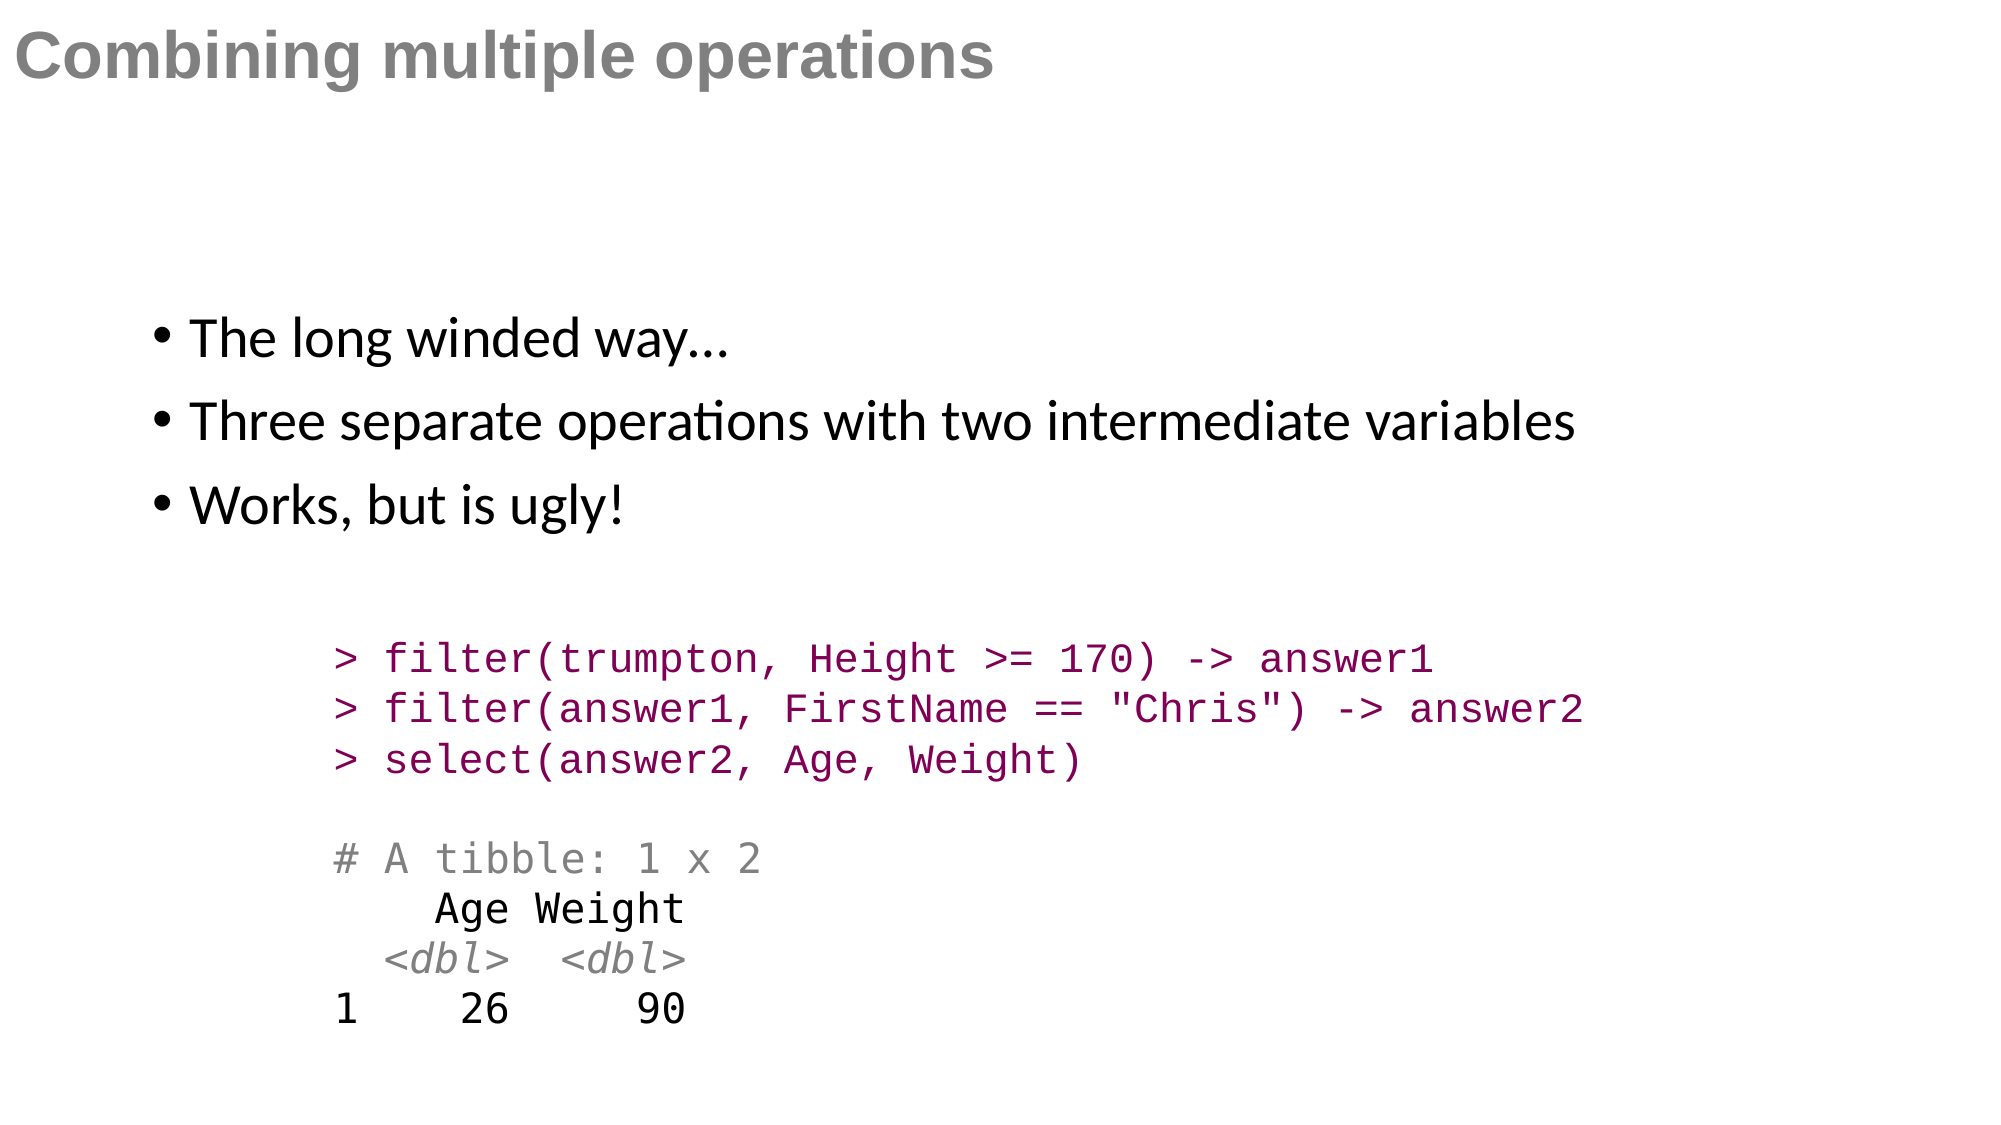

Combining multiple operations
The long winded way…
Three separate operations with two intermediate variables
Works, but is ugly!
> filter(trumpton, Height >= 170) -> answer1
> filter(answer1, FirstName == "Chris") -> answer2
> select(answer2, Age, Weight)

# A tibble: 1 x 2
    Age Weight
  <dbl>  <dbl>
1    26     90